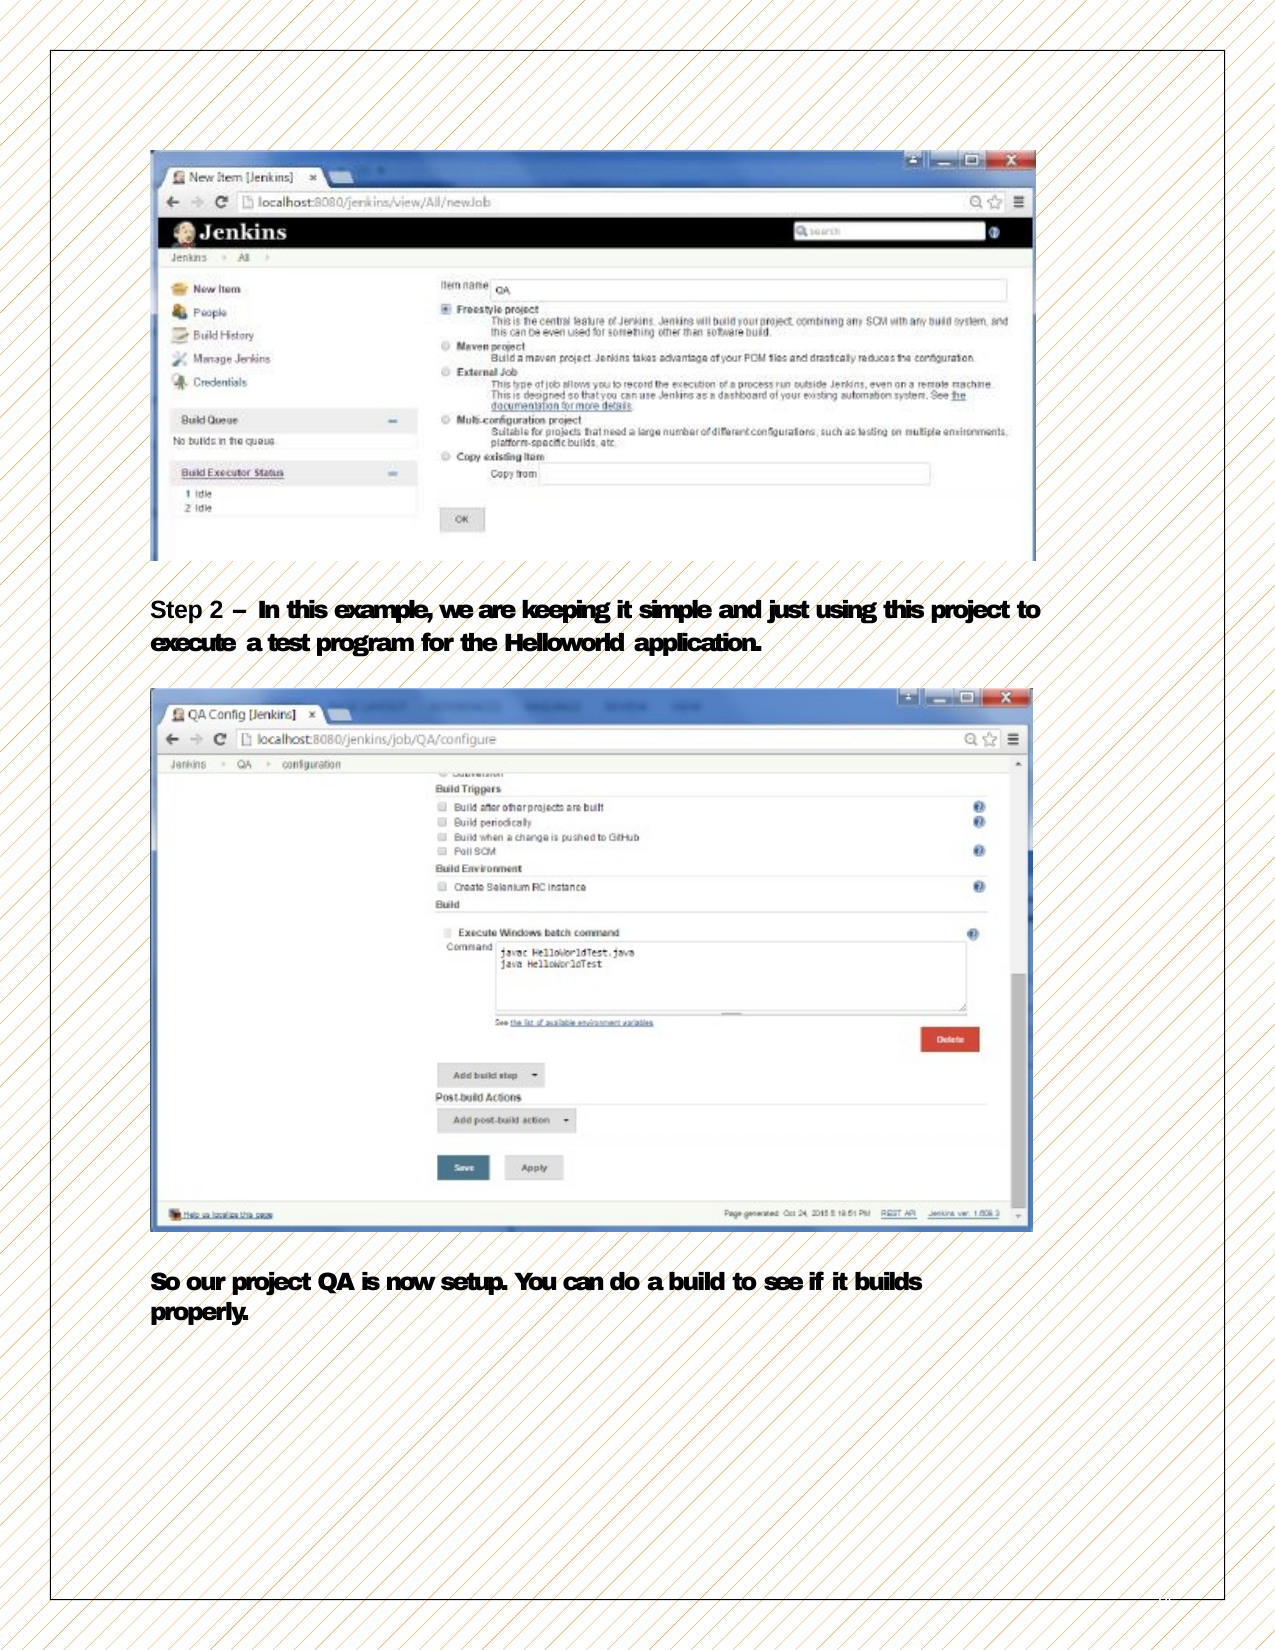

Step 2 − In this example, we are keeping it simple and just using this project to execute  a test program for the Helloworld application.

So our project QA is now setup. You can do a build to see if it builds properly.
74